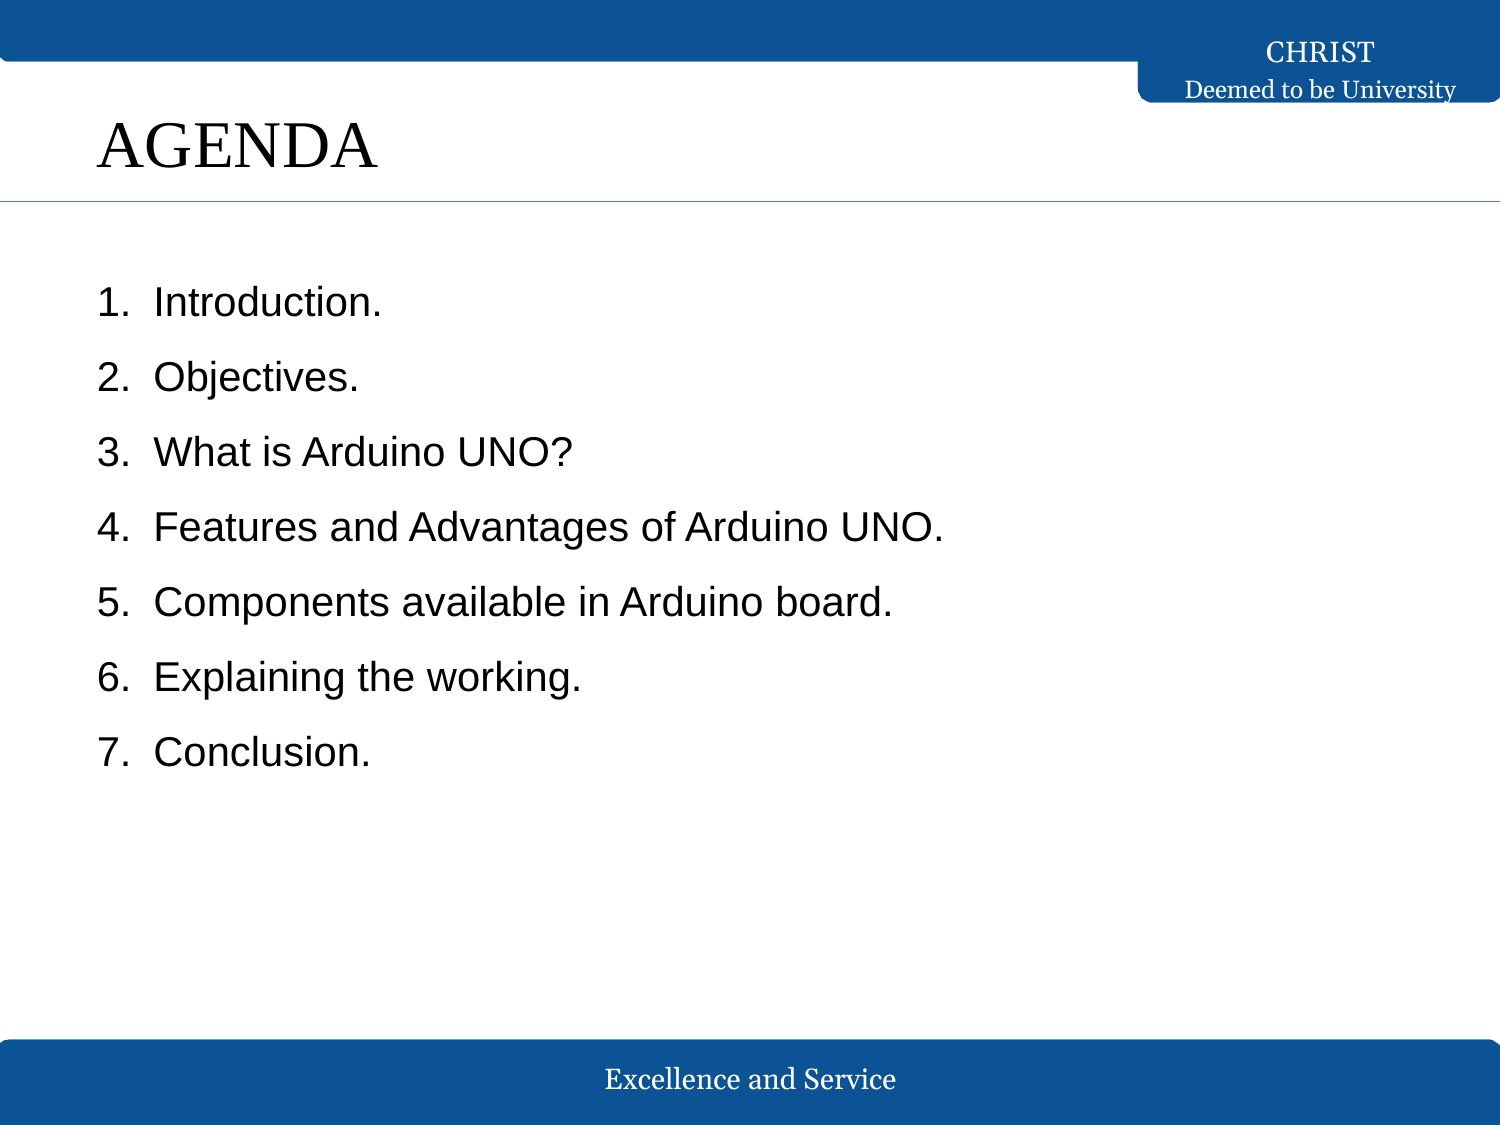

CHRIST
Deemed to be University
AGENDA
Introduction.
Objectives.
What is Arduino UNO?
Features and Advantages of Arduino UNO.
Components available in Arduino board.
Explaining the working.
Conclusion.

Excellence and Service